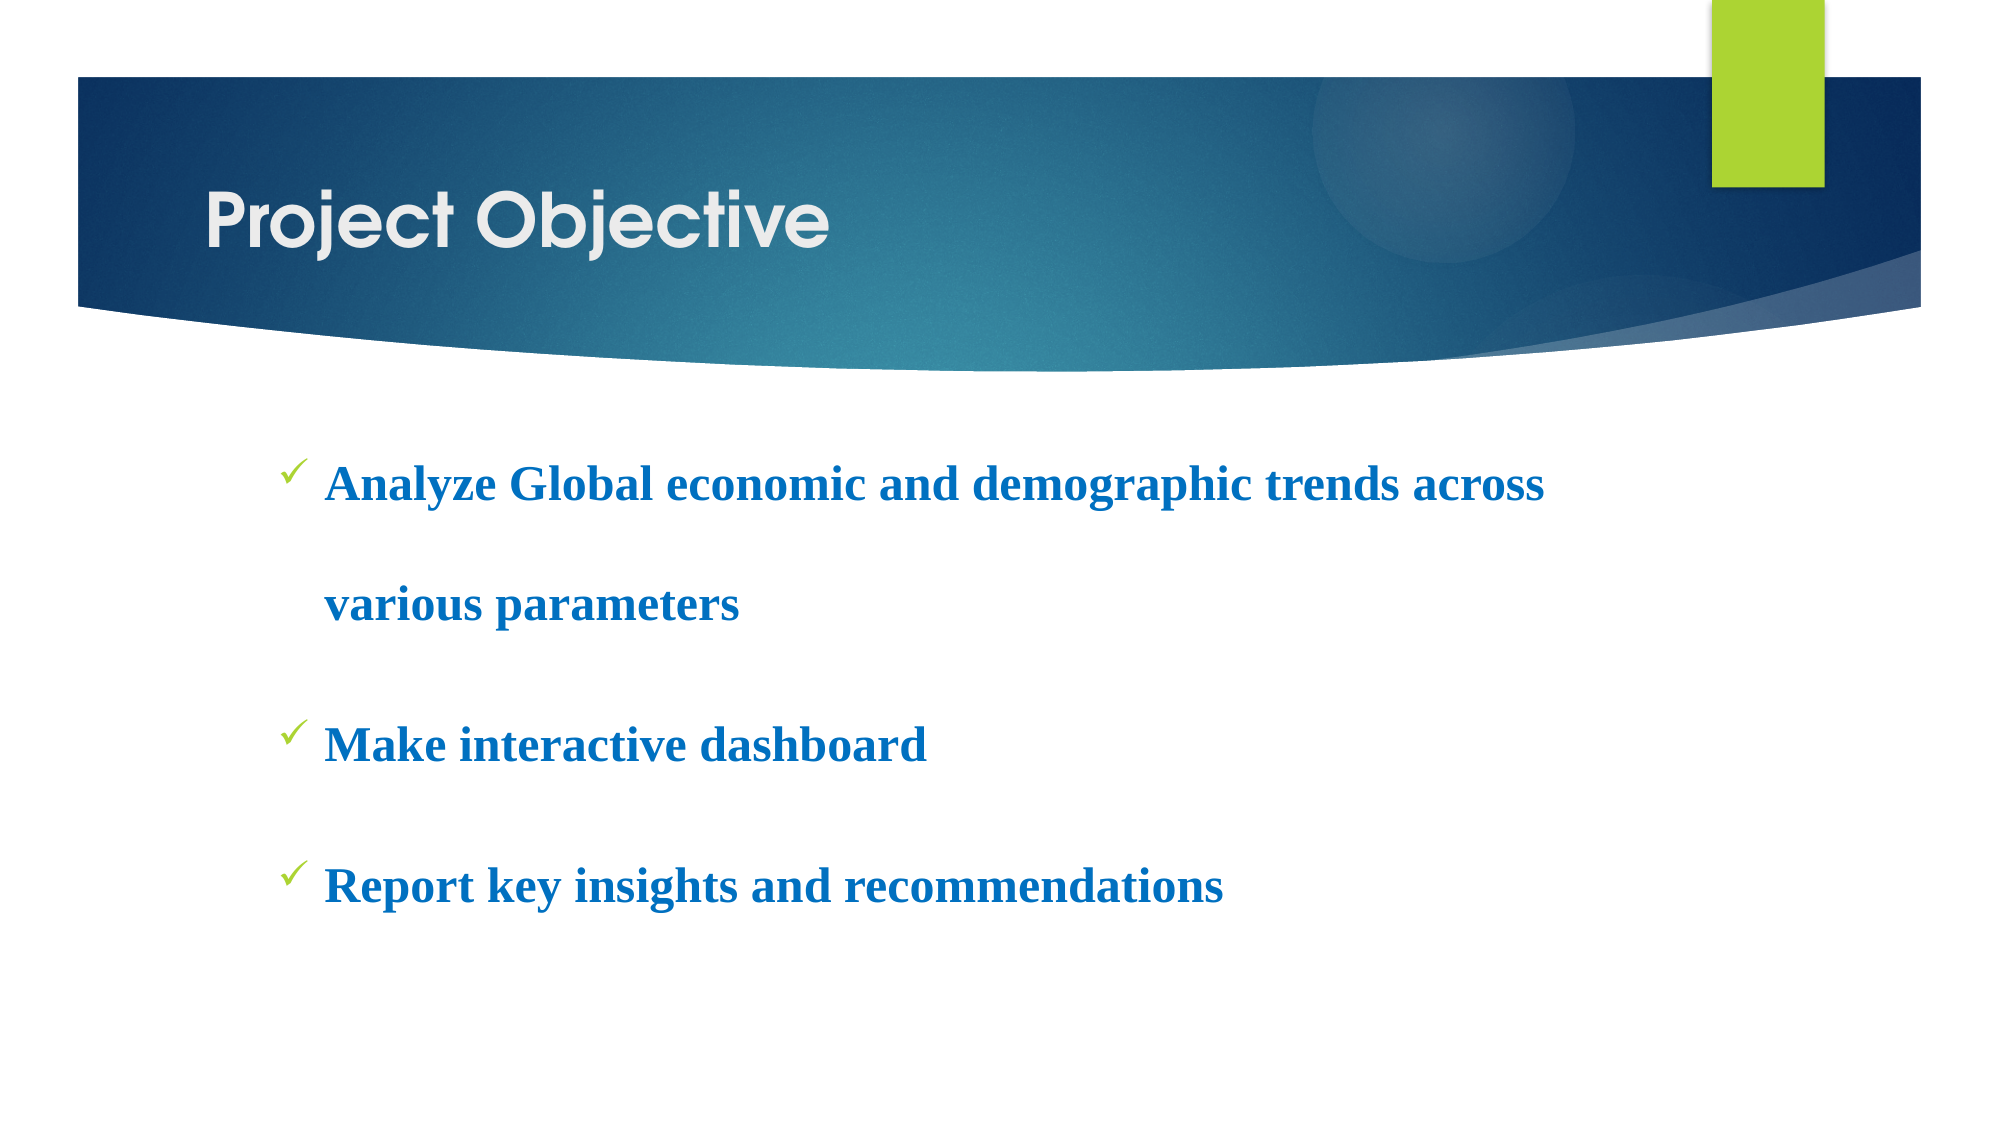

# Project Objective
Analyze Global economic and demographic trends across various parameters
Make interactive dashboard
Report key insights and recommendations